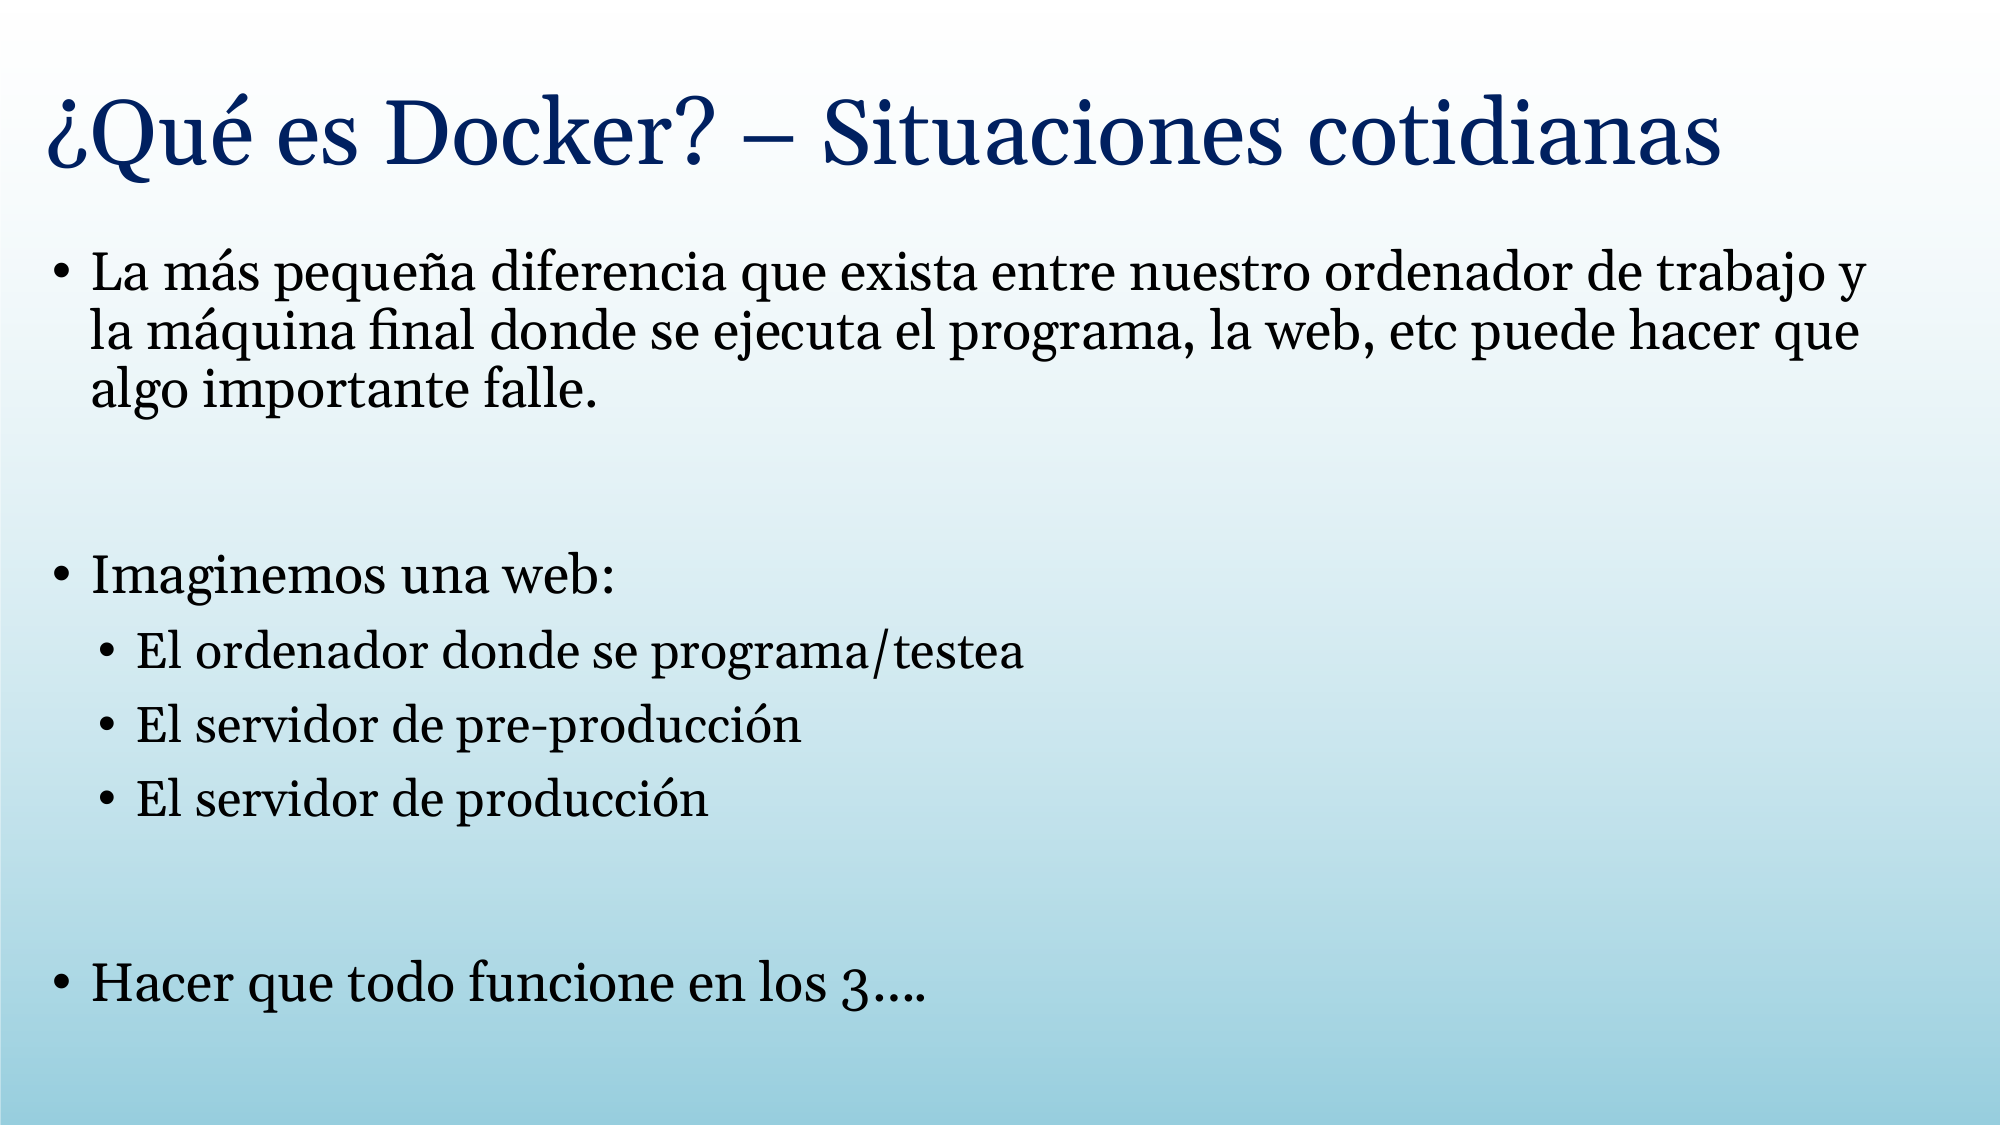

¿Qué es Docker? – Situaciones cotidianas
La más pequeña diferencia que exista entre nuestro ordenador de trabajo y la máquina final donde se ejecuta el programa, la web, etc puede hacer que algo importante falle.

Imaginemos una web:
El ordenador donde se programa/testea
El servidor de pre-producción
El servidor de producción

Hacer que todo funcione en los 3….